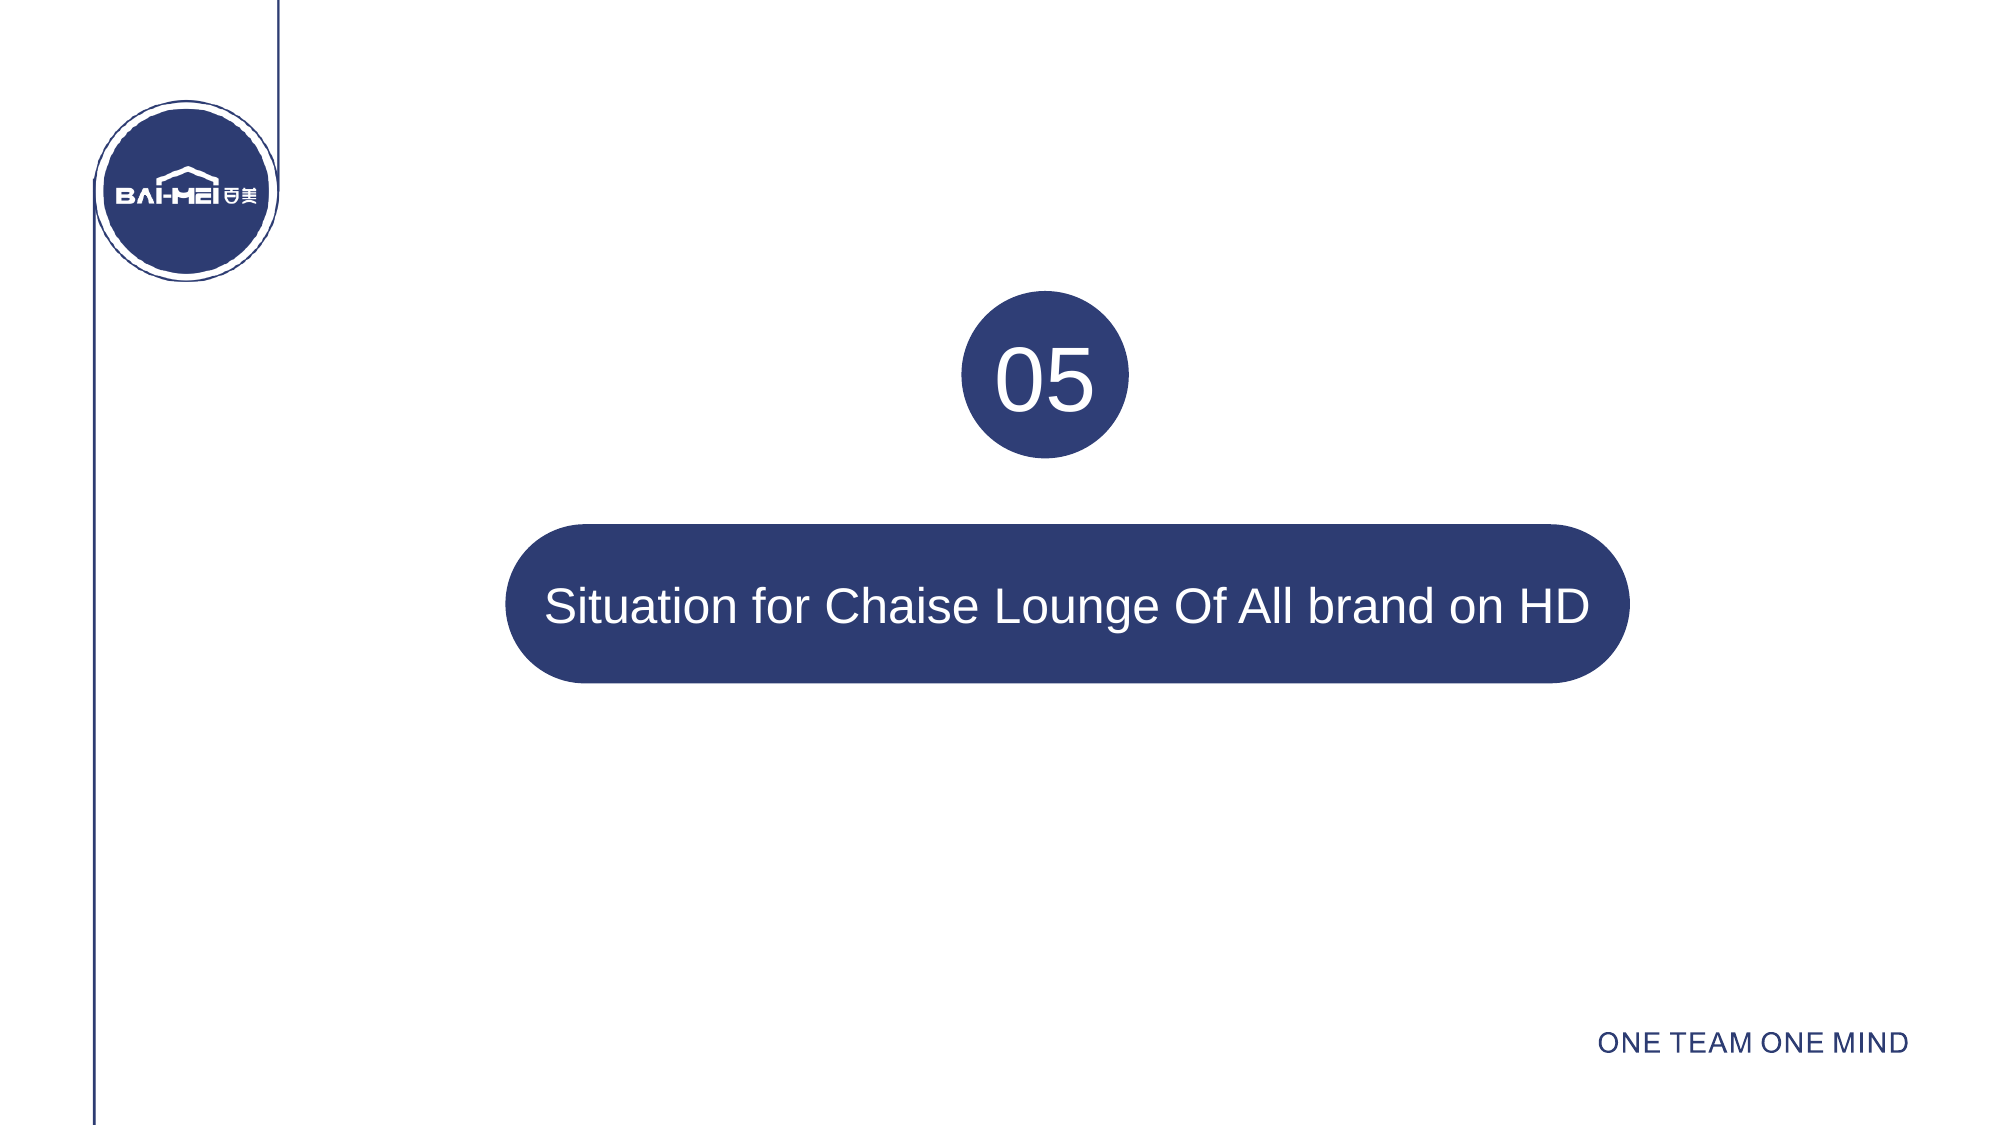

CONTENTS
05
Situation for Chaise Lounge Of All brand on HD